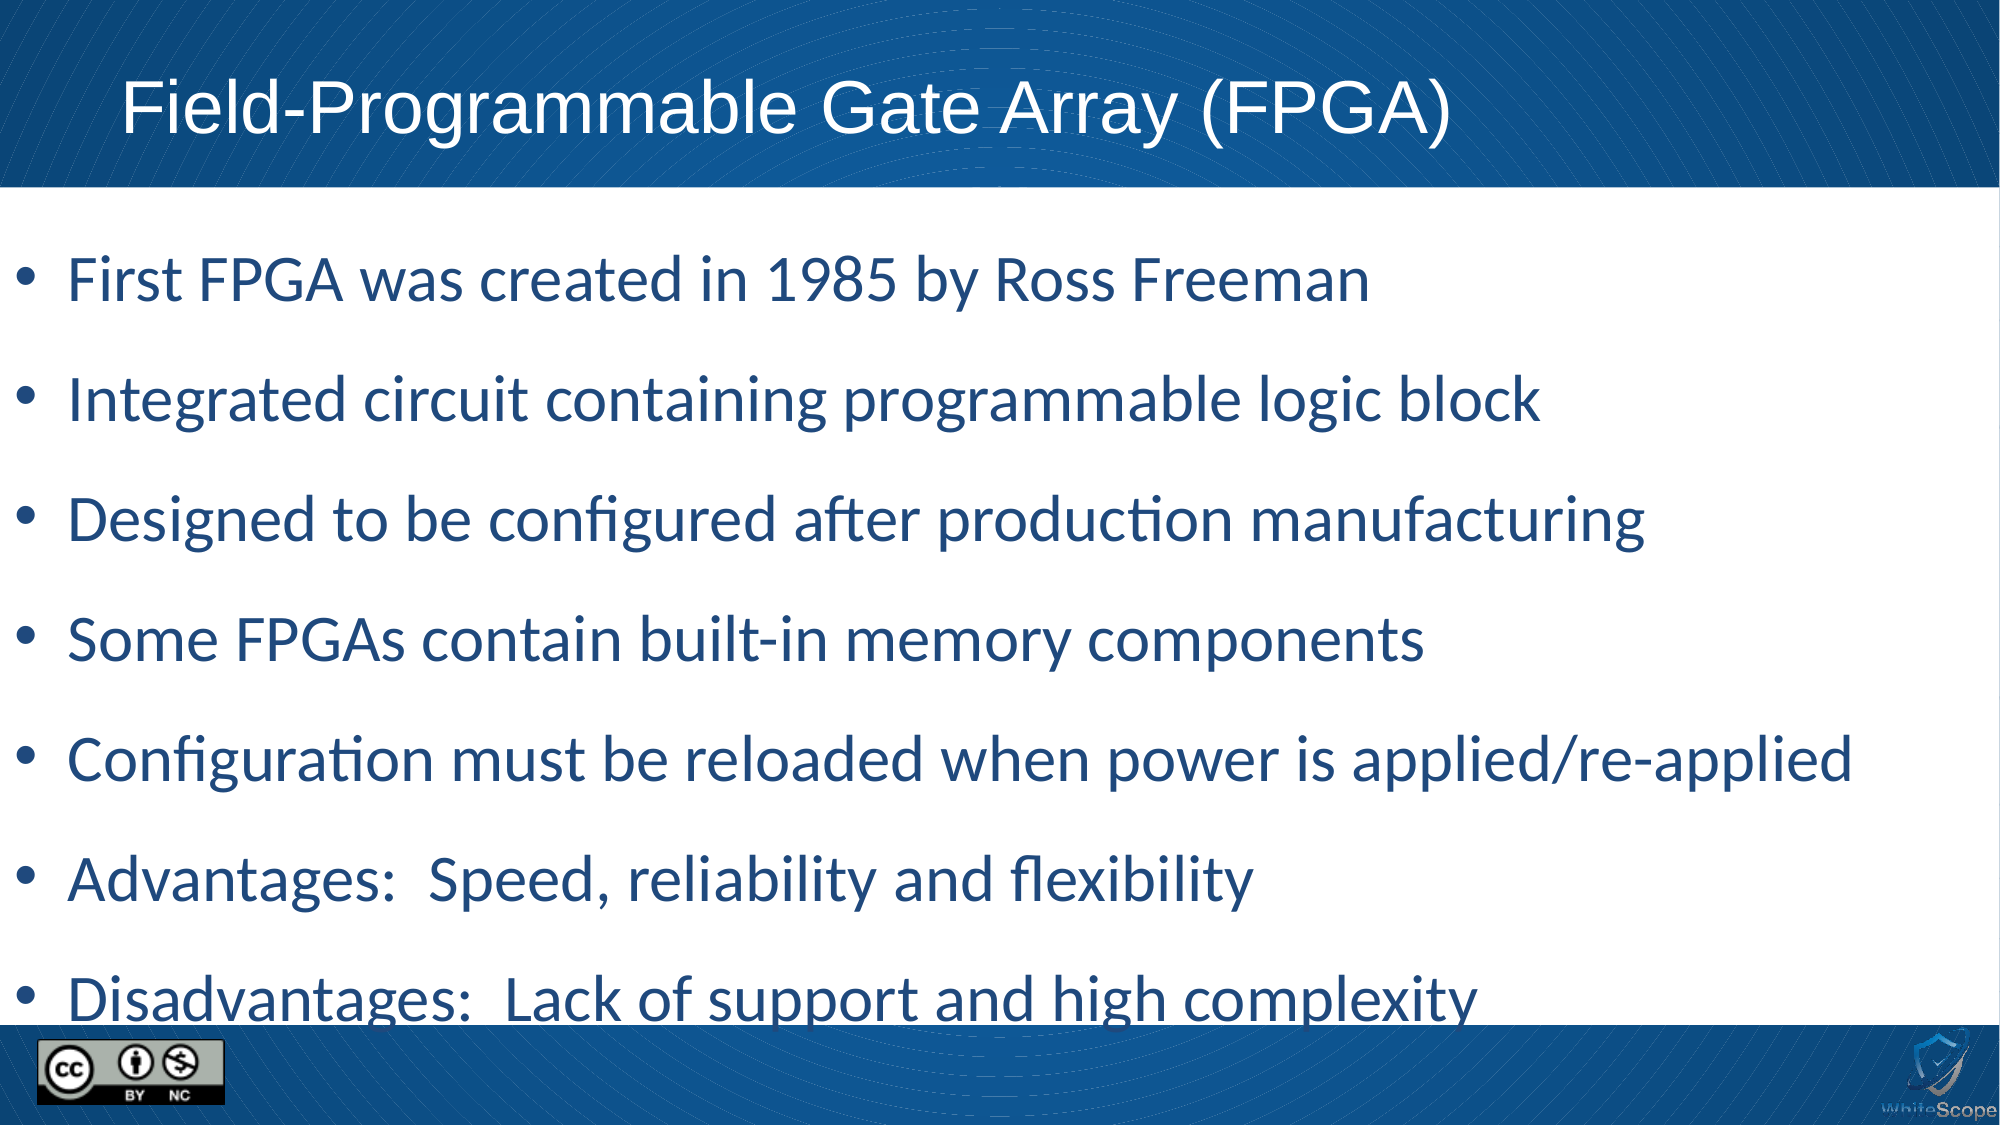

# Field-Programmable Gate Array (FPGA)
  First FPGA was created in 1985 by Ross Freeman
  Integrated circuit containing programmable logic block
  Designed to be configured after production manufacturing
  Some FPGAs contain built-in memory components
  Configuration must be reloaded when power is applied/re-applied
  Advantages:  Speed, reliability and flexibility
  Disadvantages:  Lack of support and high complexity